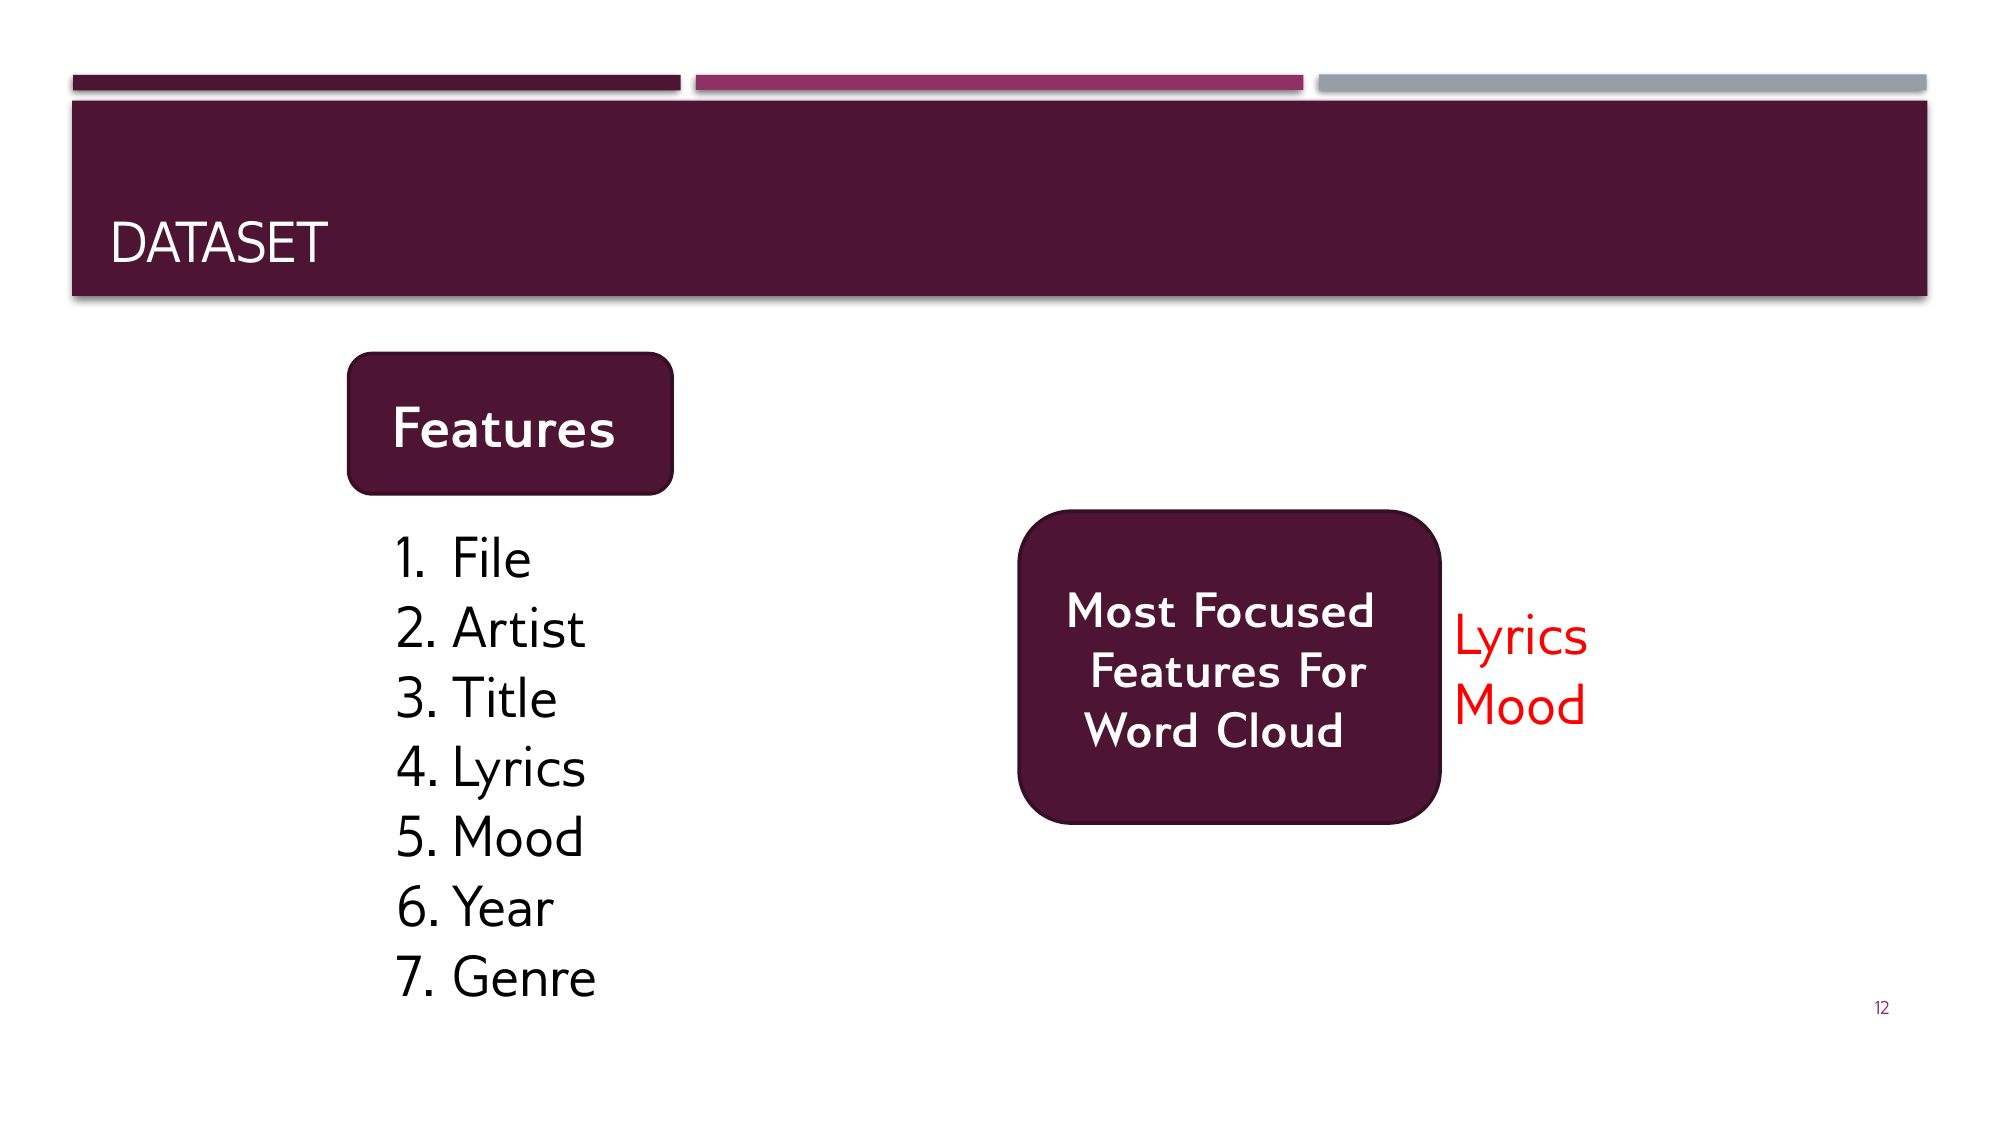

# dataset
Features
File
Artist
Title
Lyrics
Mood
Year
Genre

Most Focused
Features For
Word Cloud
Lyrics
Mood
12